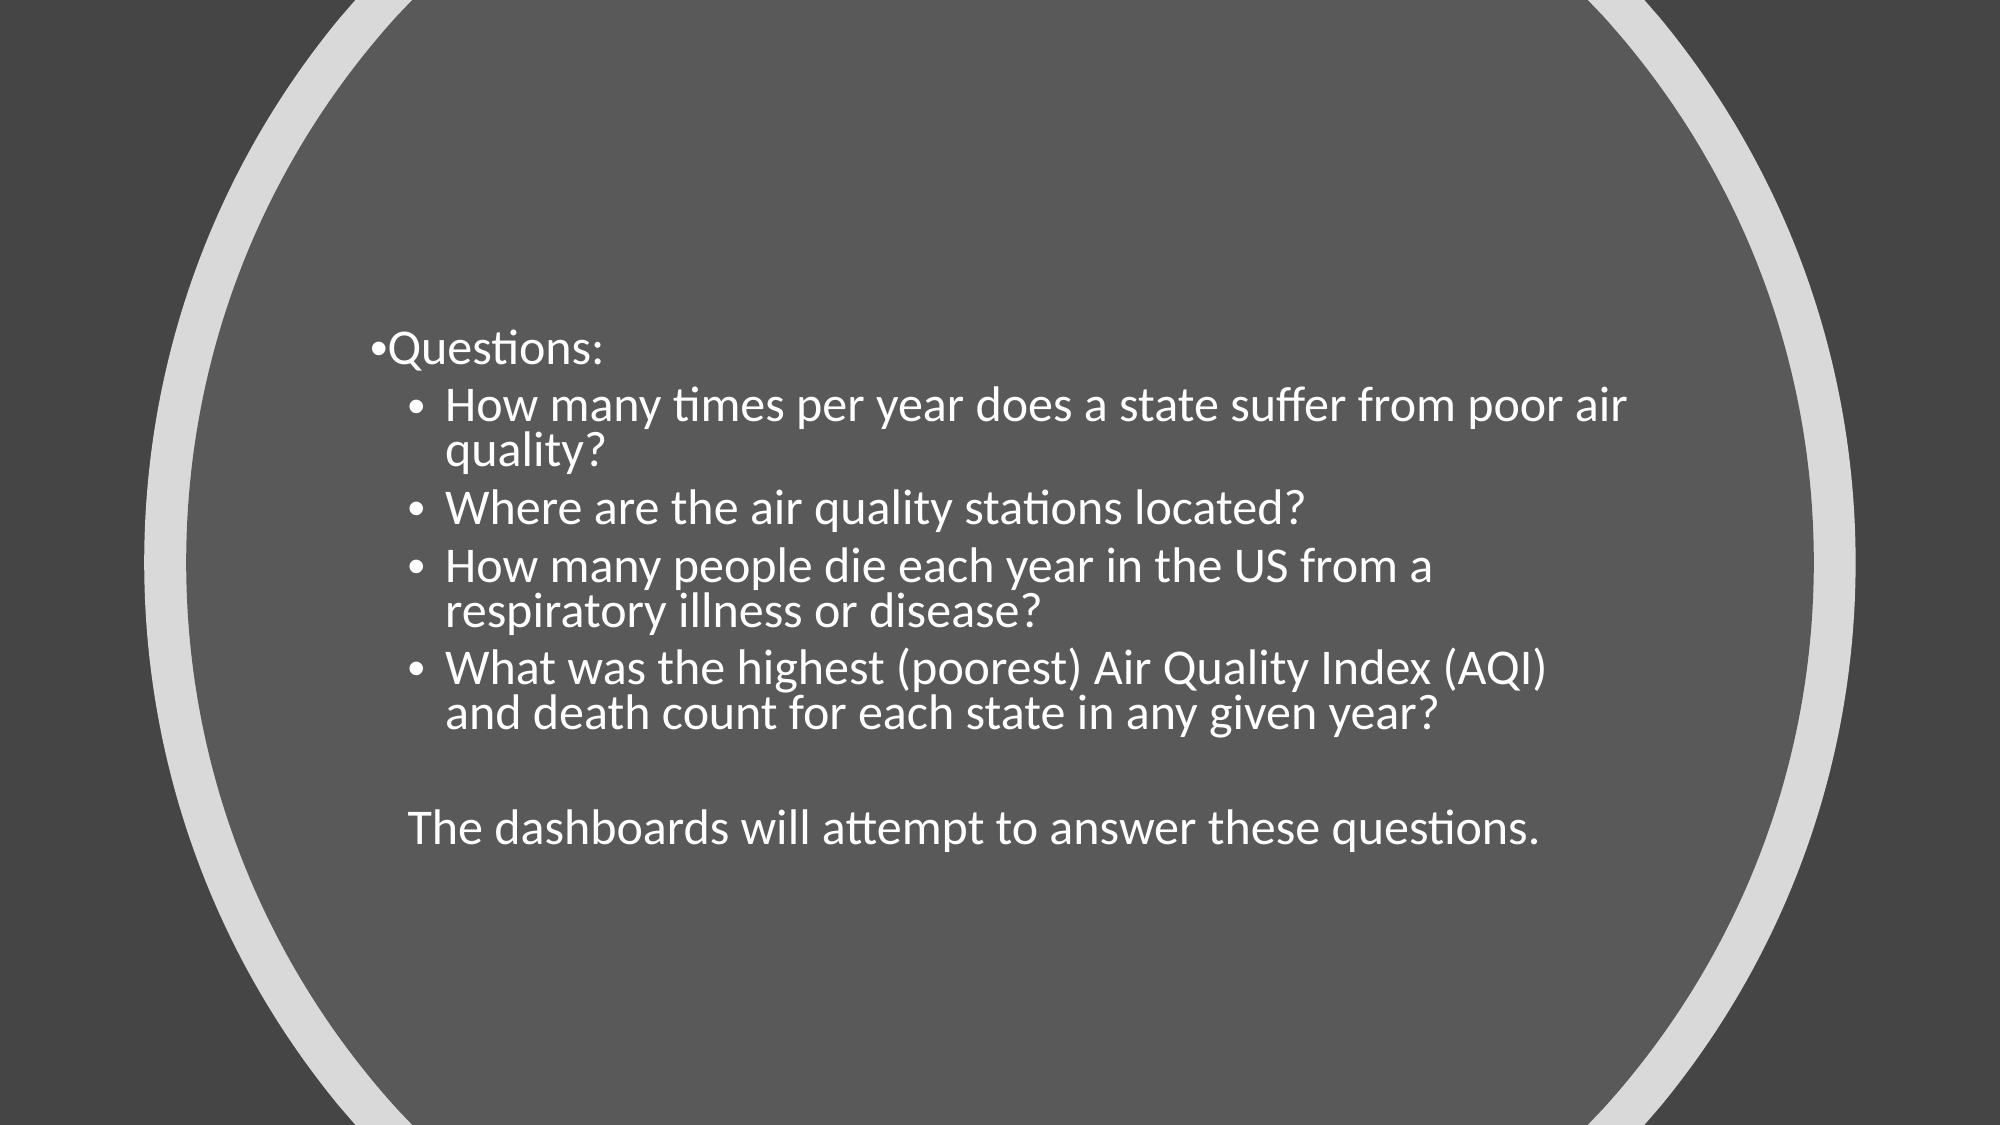

Questions:
How many times per year does a state suffer from poor air quality?
Where are the air quality stations located?
How many people die each year in the US from a respiratory illness or disease?
What was the highest (poorest) Air Quality Index (AQI) and death count for each state in any given year?

The dashboards will attempt to answer these questions.